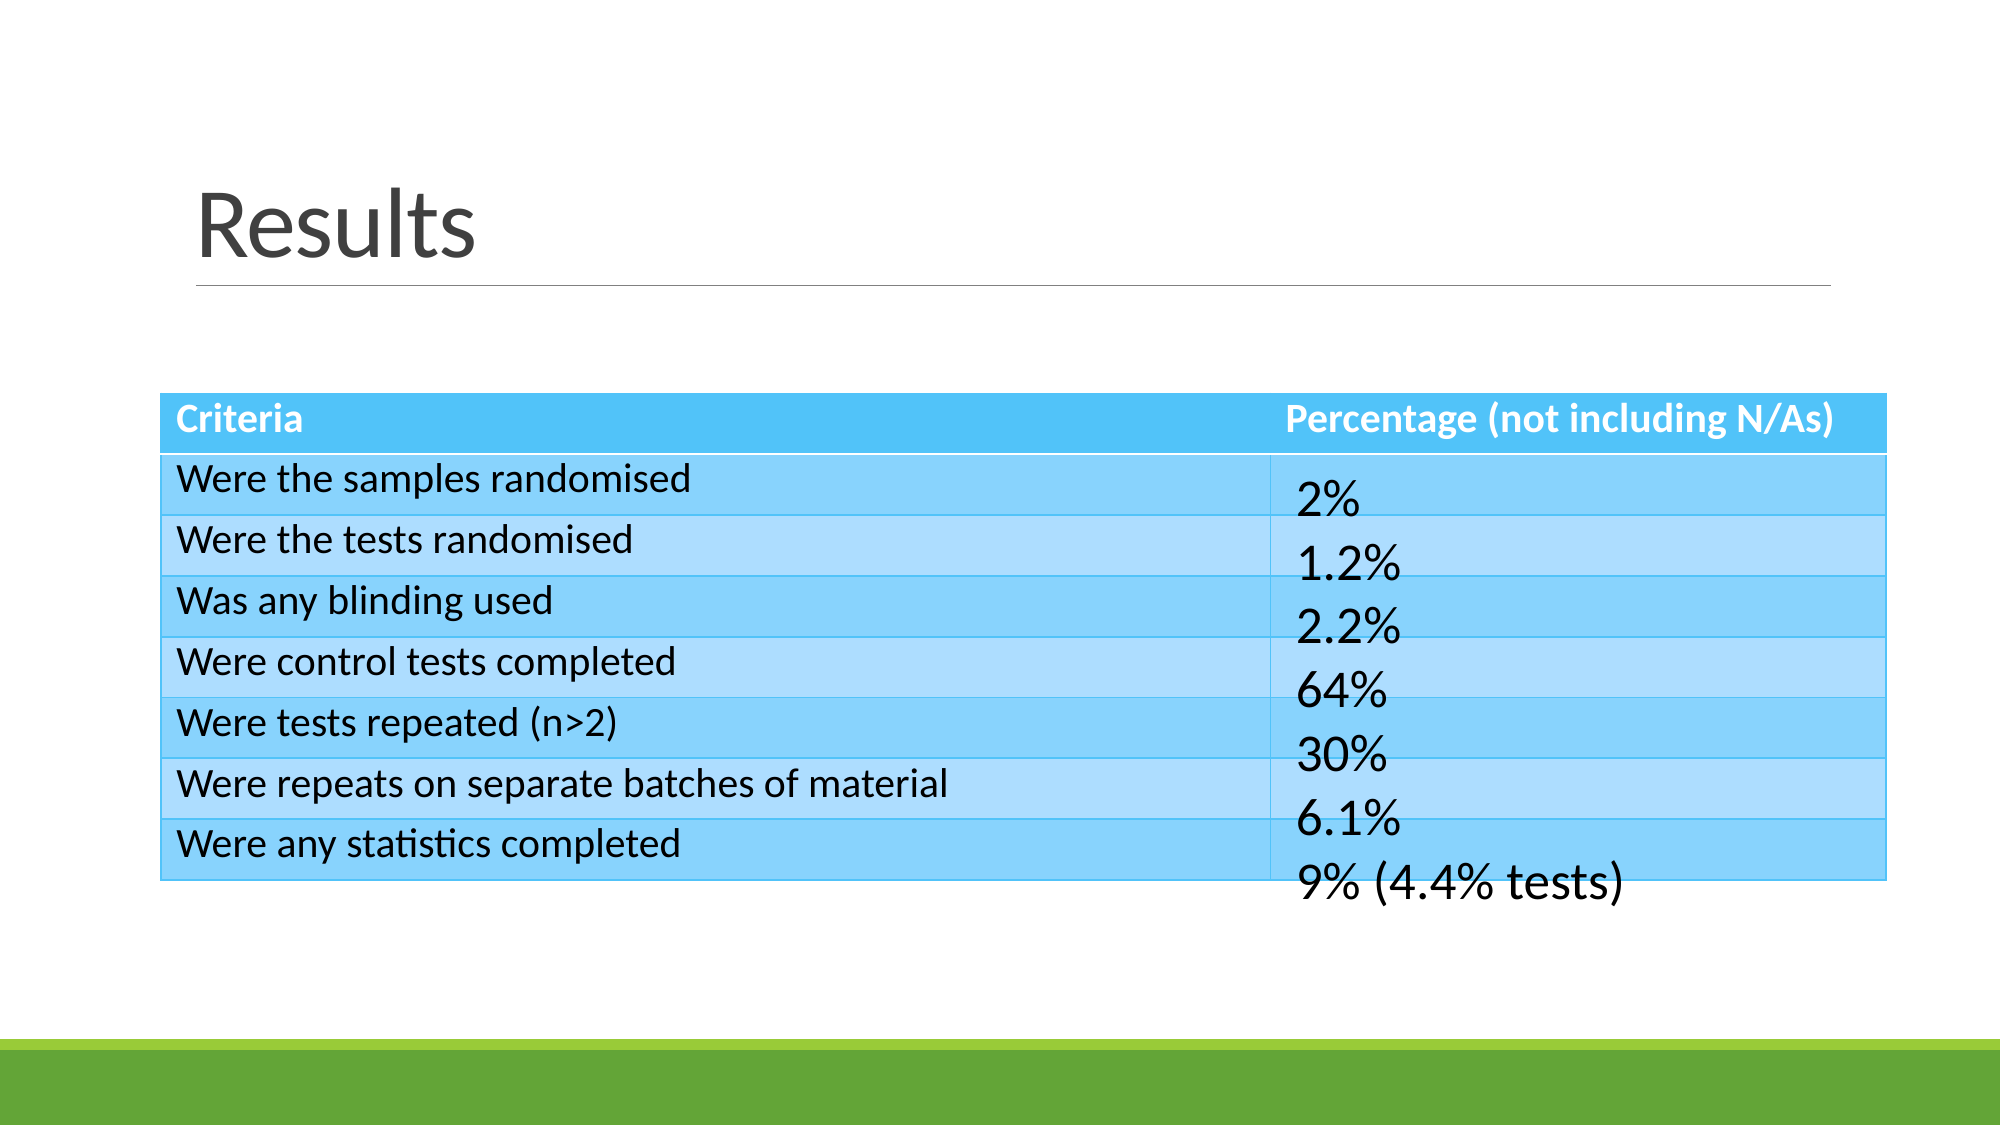

# Results
| Criteria | Percentage (not including N/As) |
| --- | --- |
| Were the samples randomised |  |
| Were the tests randomised |  |
| Was any blinding used |  |
| Were control tests completed |  |
| Were tests repeated (n>2) |  |
| Were repeats on separate batches of material |  |
| Were any statistics completed |  |
2%
1.2%
2.2%
64%
30%
6.1%
9% (4.4% tests)